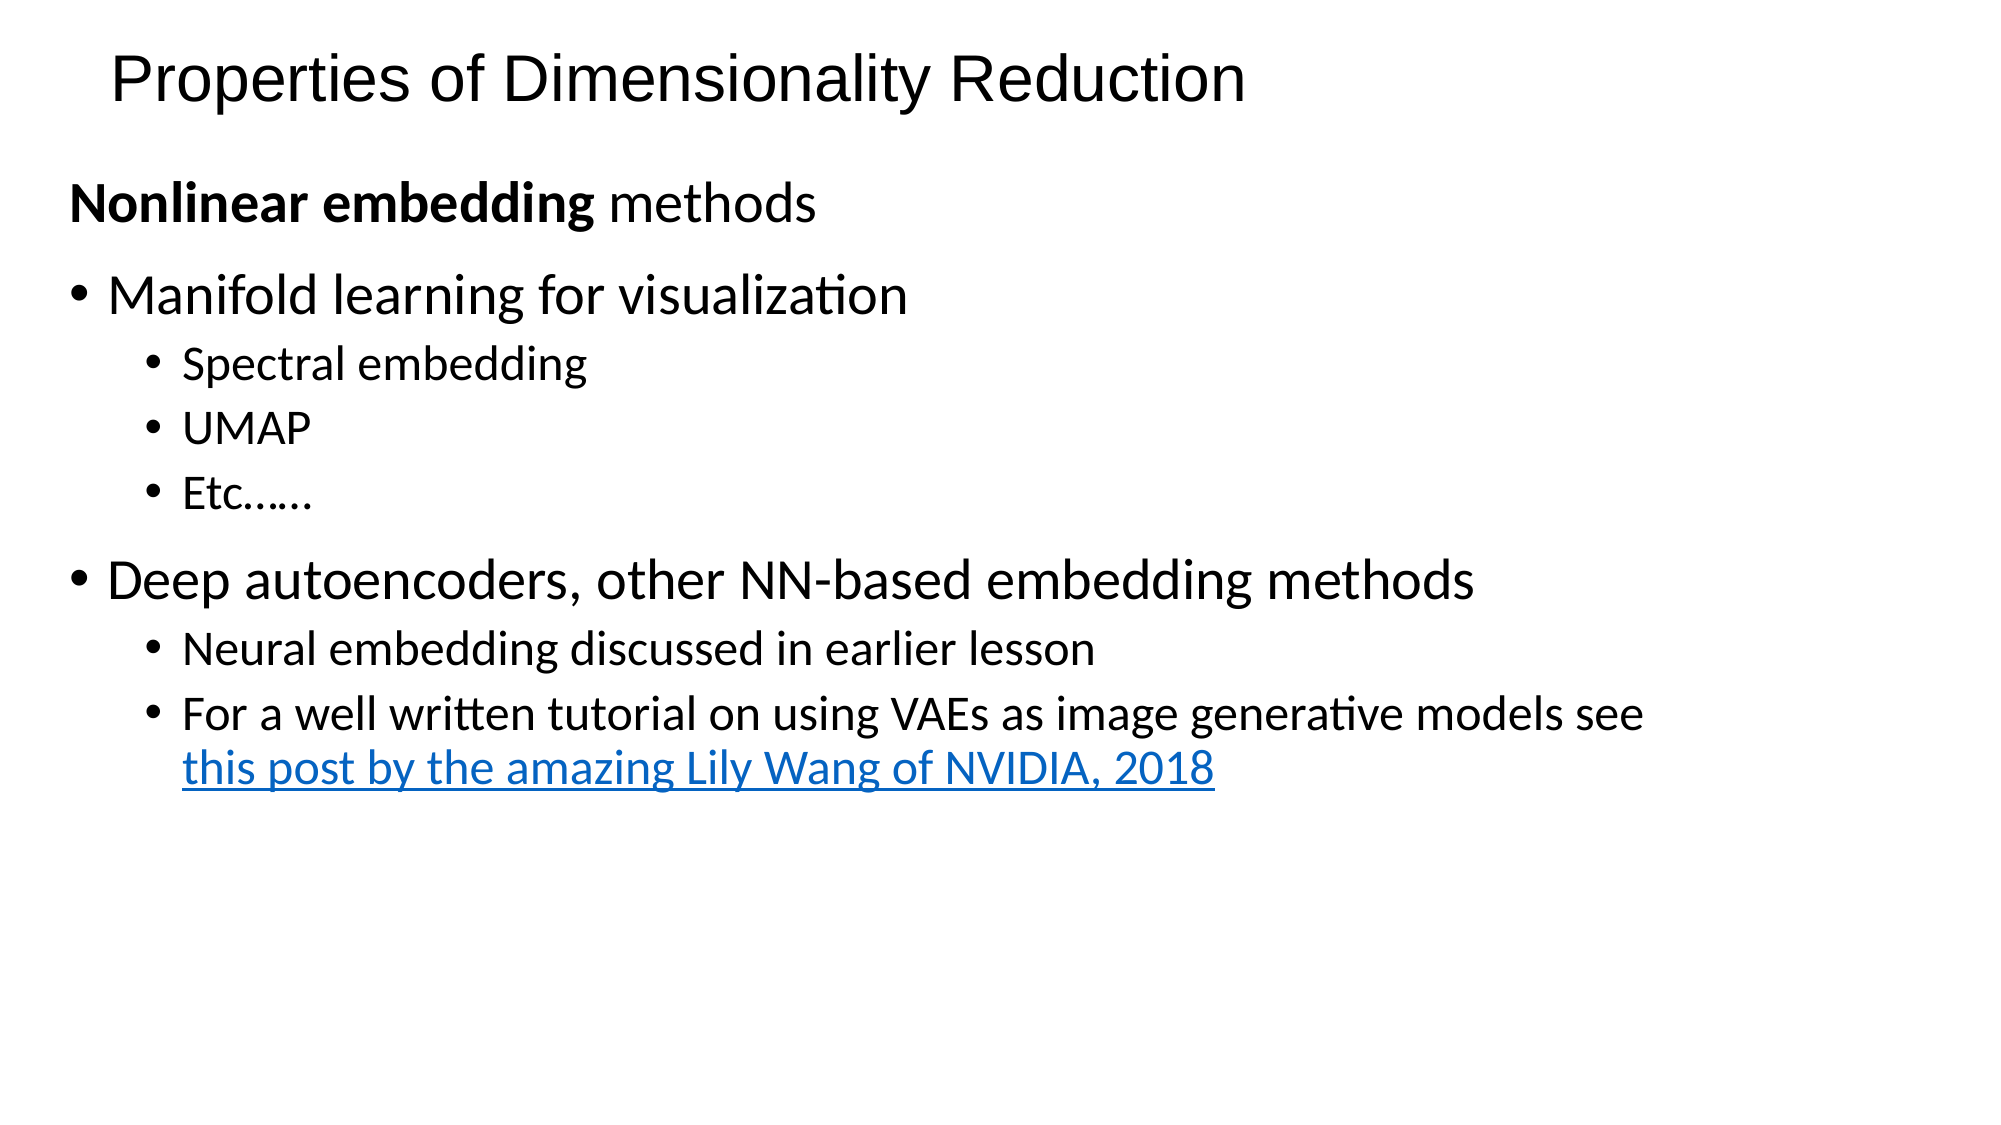

# Properties of Dimensionality Reduction
Nonlinear embedding methods
Manifold learning for visualization
Spectral embedding
UMAP
Etc……
Deep autoencoders, other NN-based embedding methods
Neural embedding discussed in earlier lesson
For a well written tutorial on using VAEs as image generative models see this post by the amazing Lily Wang of NVIDIA, 2018